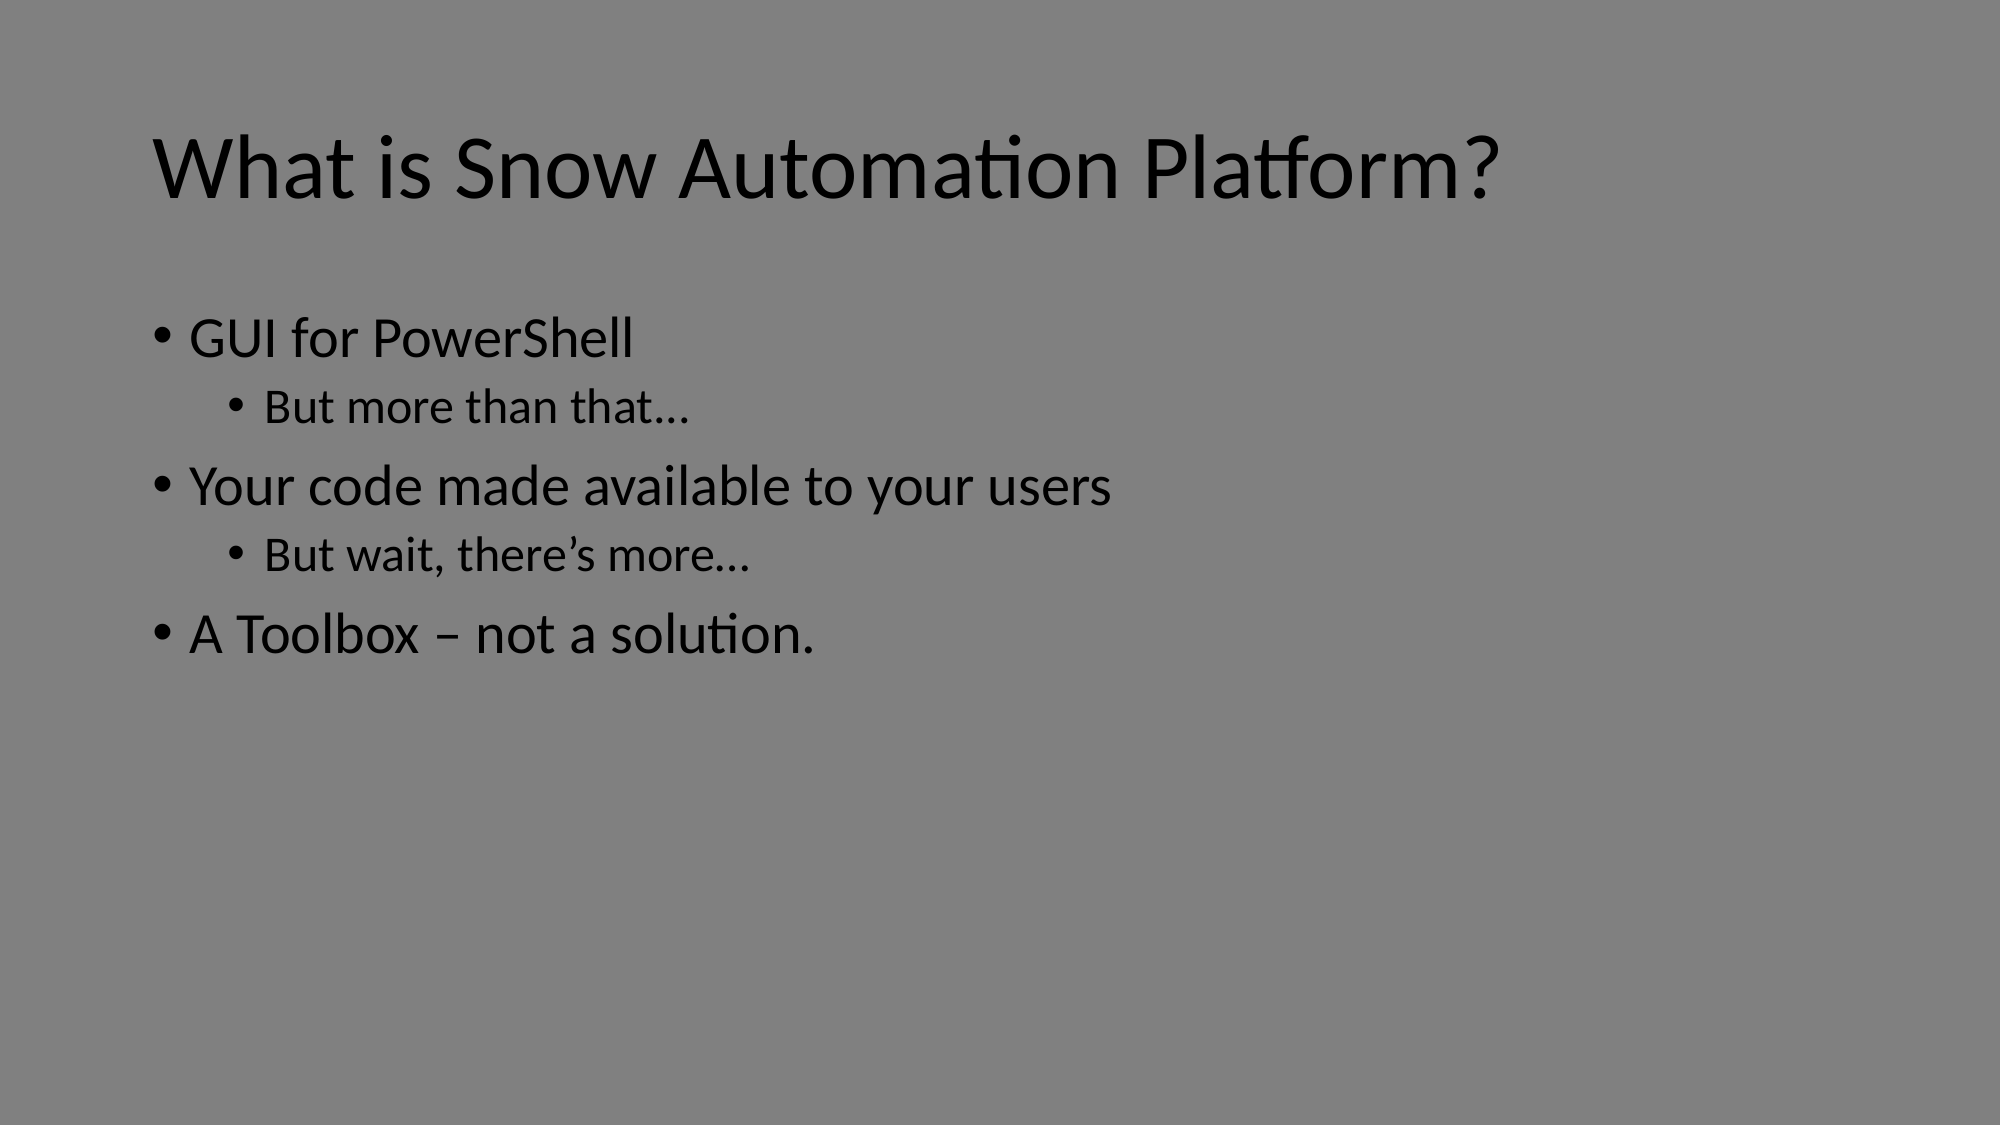

# What is Snow Automation Platform?
GUI for PowerShell
But more than that...
Your code made available to your users
But wait, there’s more…
A Toolbox – not a solution.